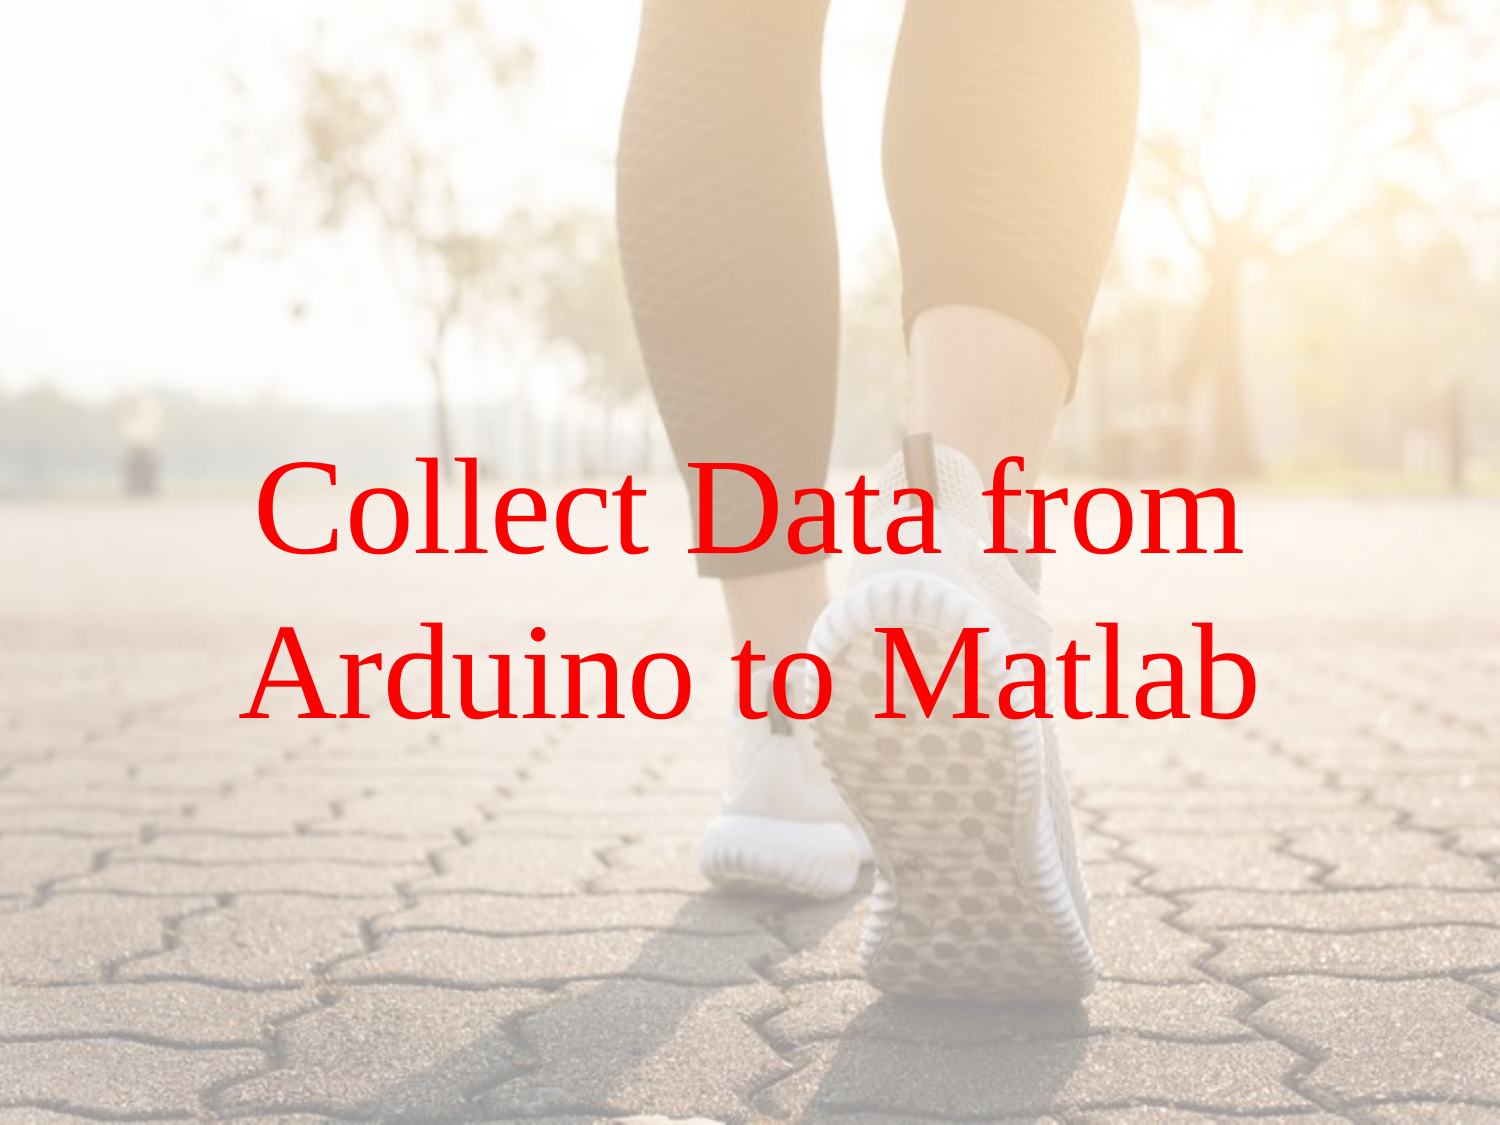

#
Collect Data from Arduino to Matlab